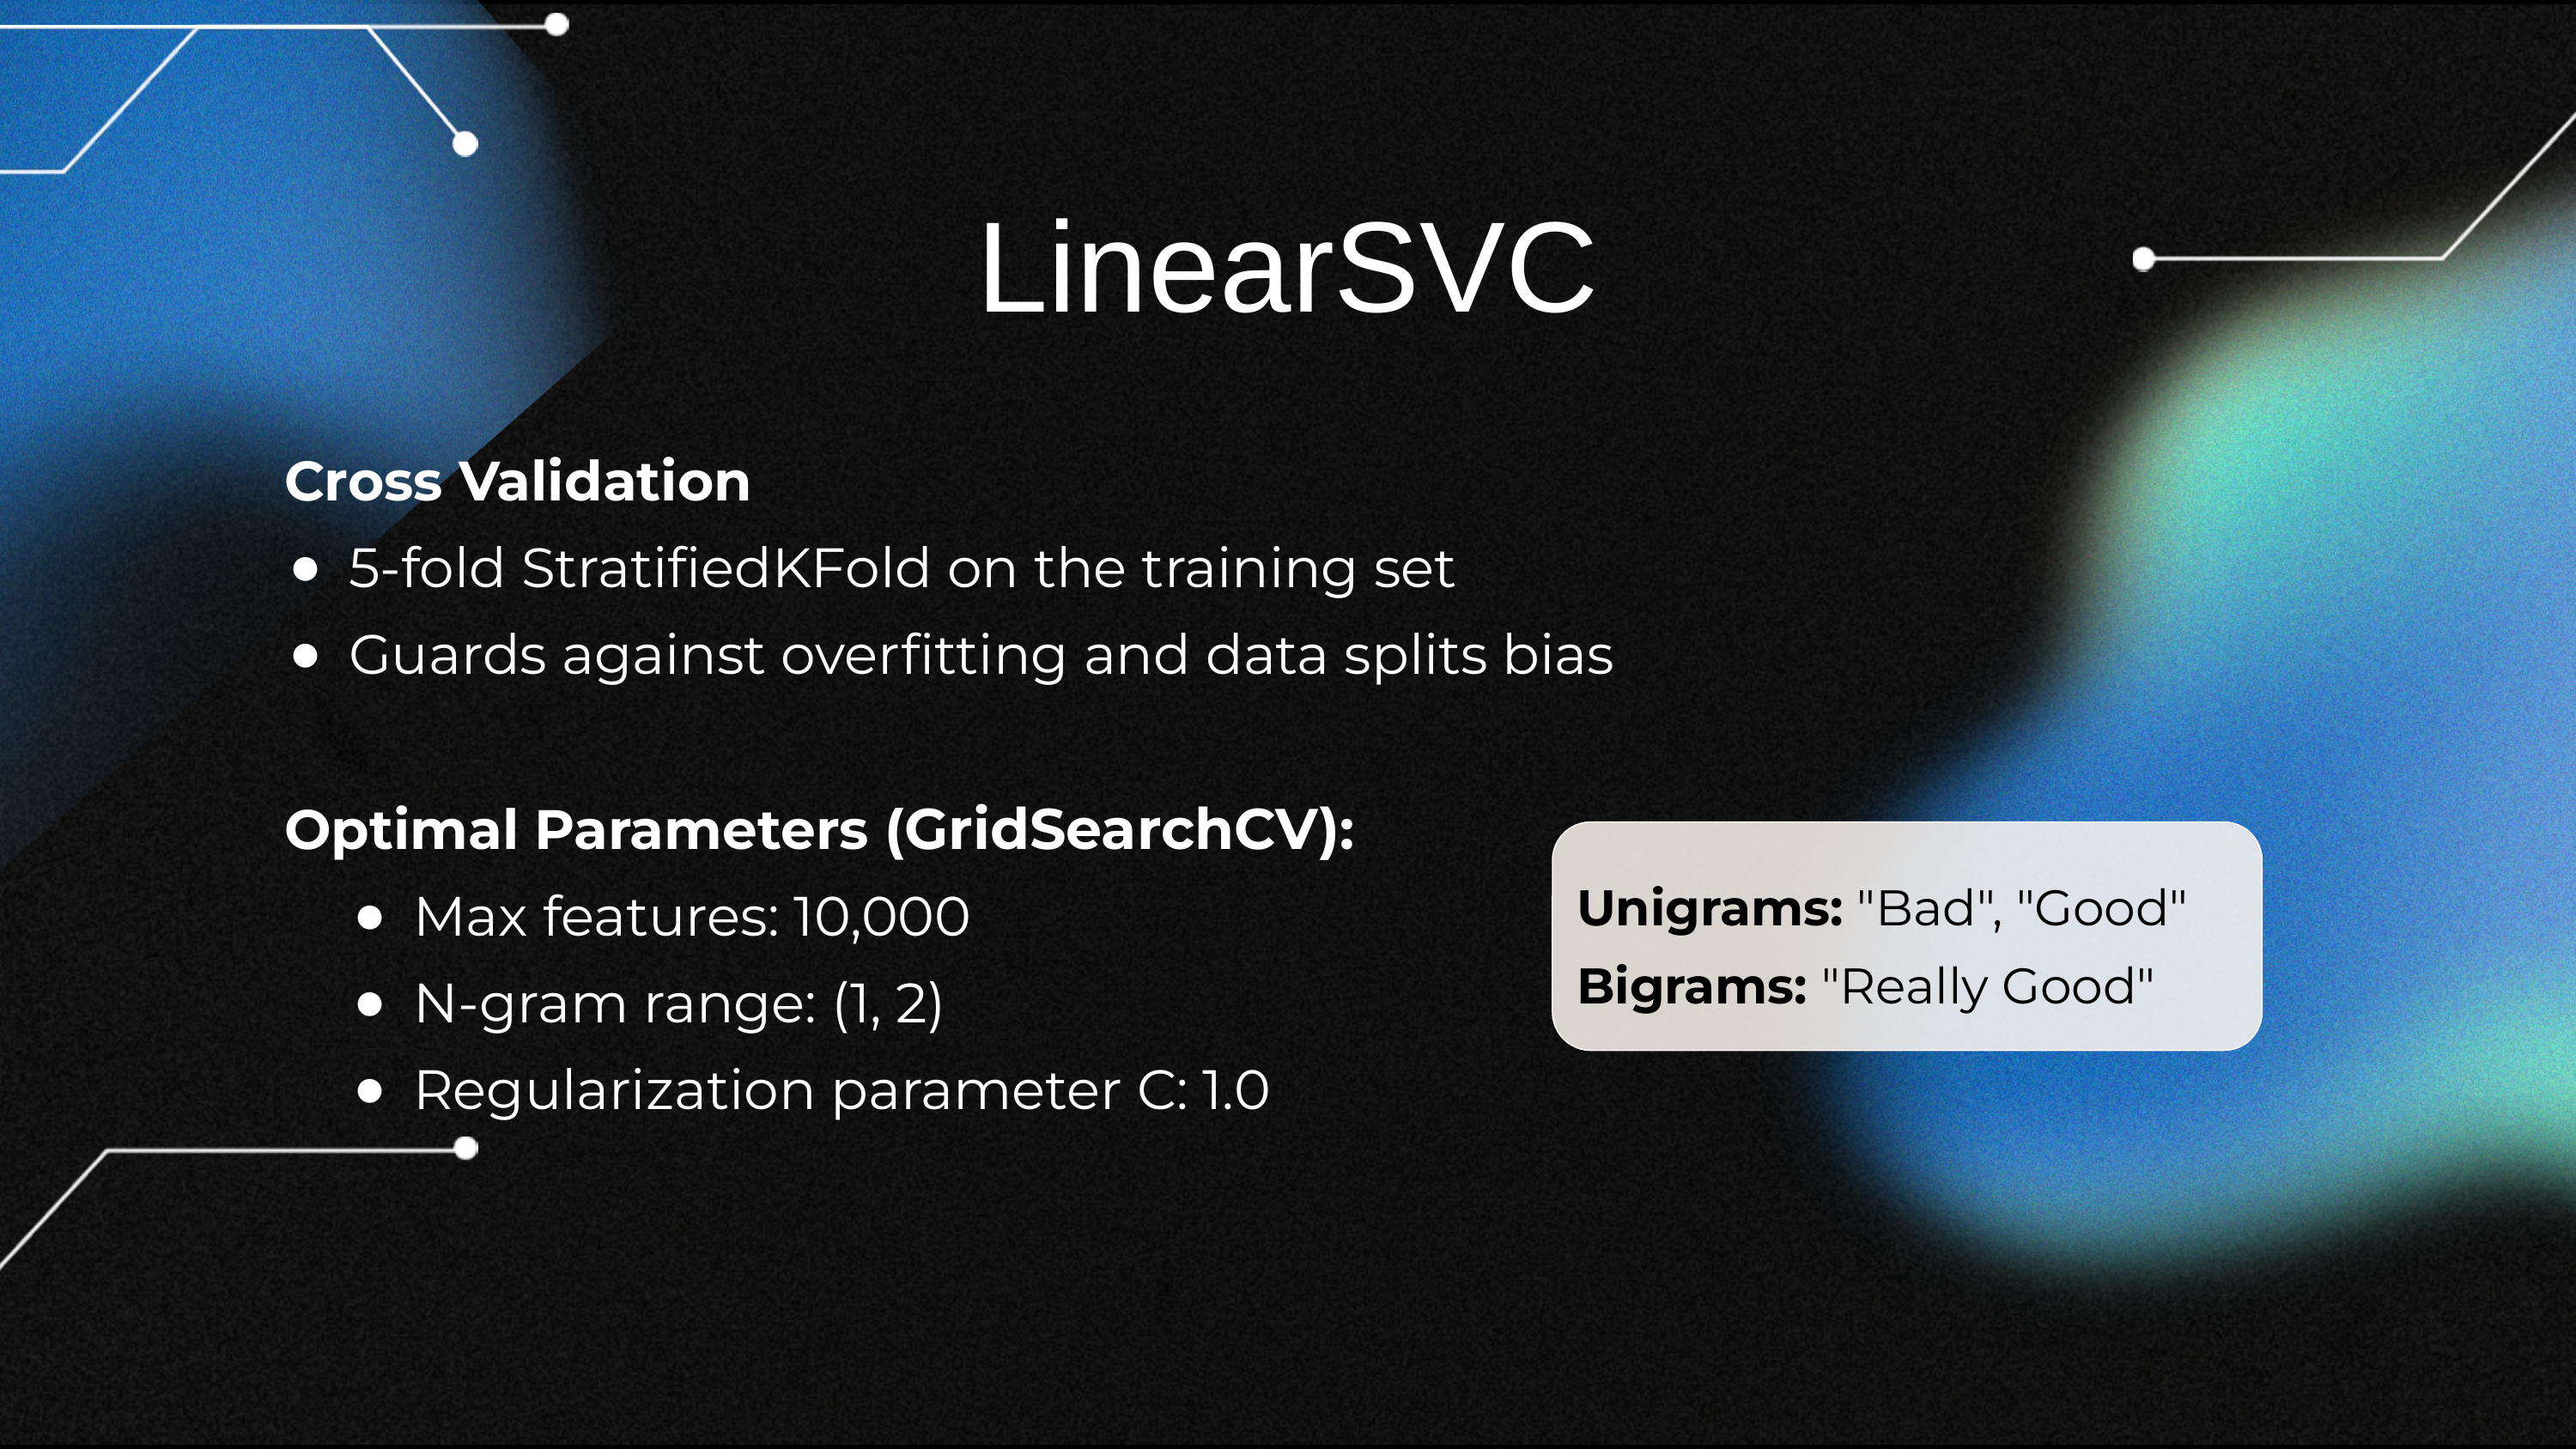

LinearSVC
Cross Validation
5-fold StratifiedKFold on the training set
Guards against overfitting and data splits bias

Optimal Parameters (GridSearchCV):
Max features: 10,000
N-gram range: (1, 2)
Regularization parameter C: 1.0
Unigrams: "Bad", "Good"
Bigrams: "Really Good"